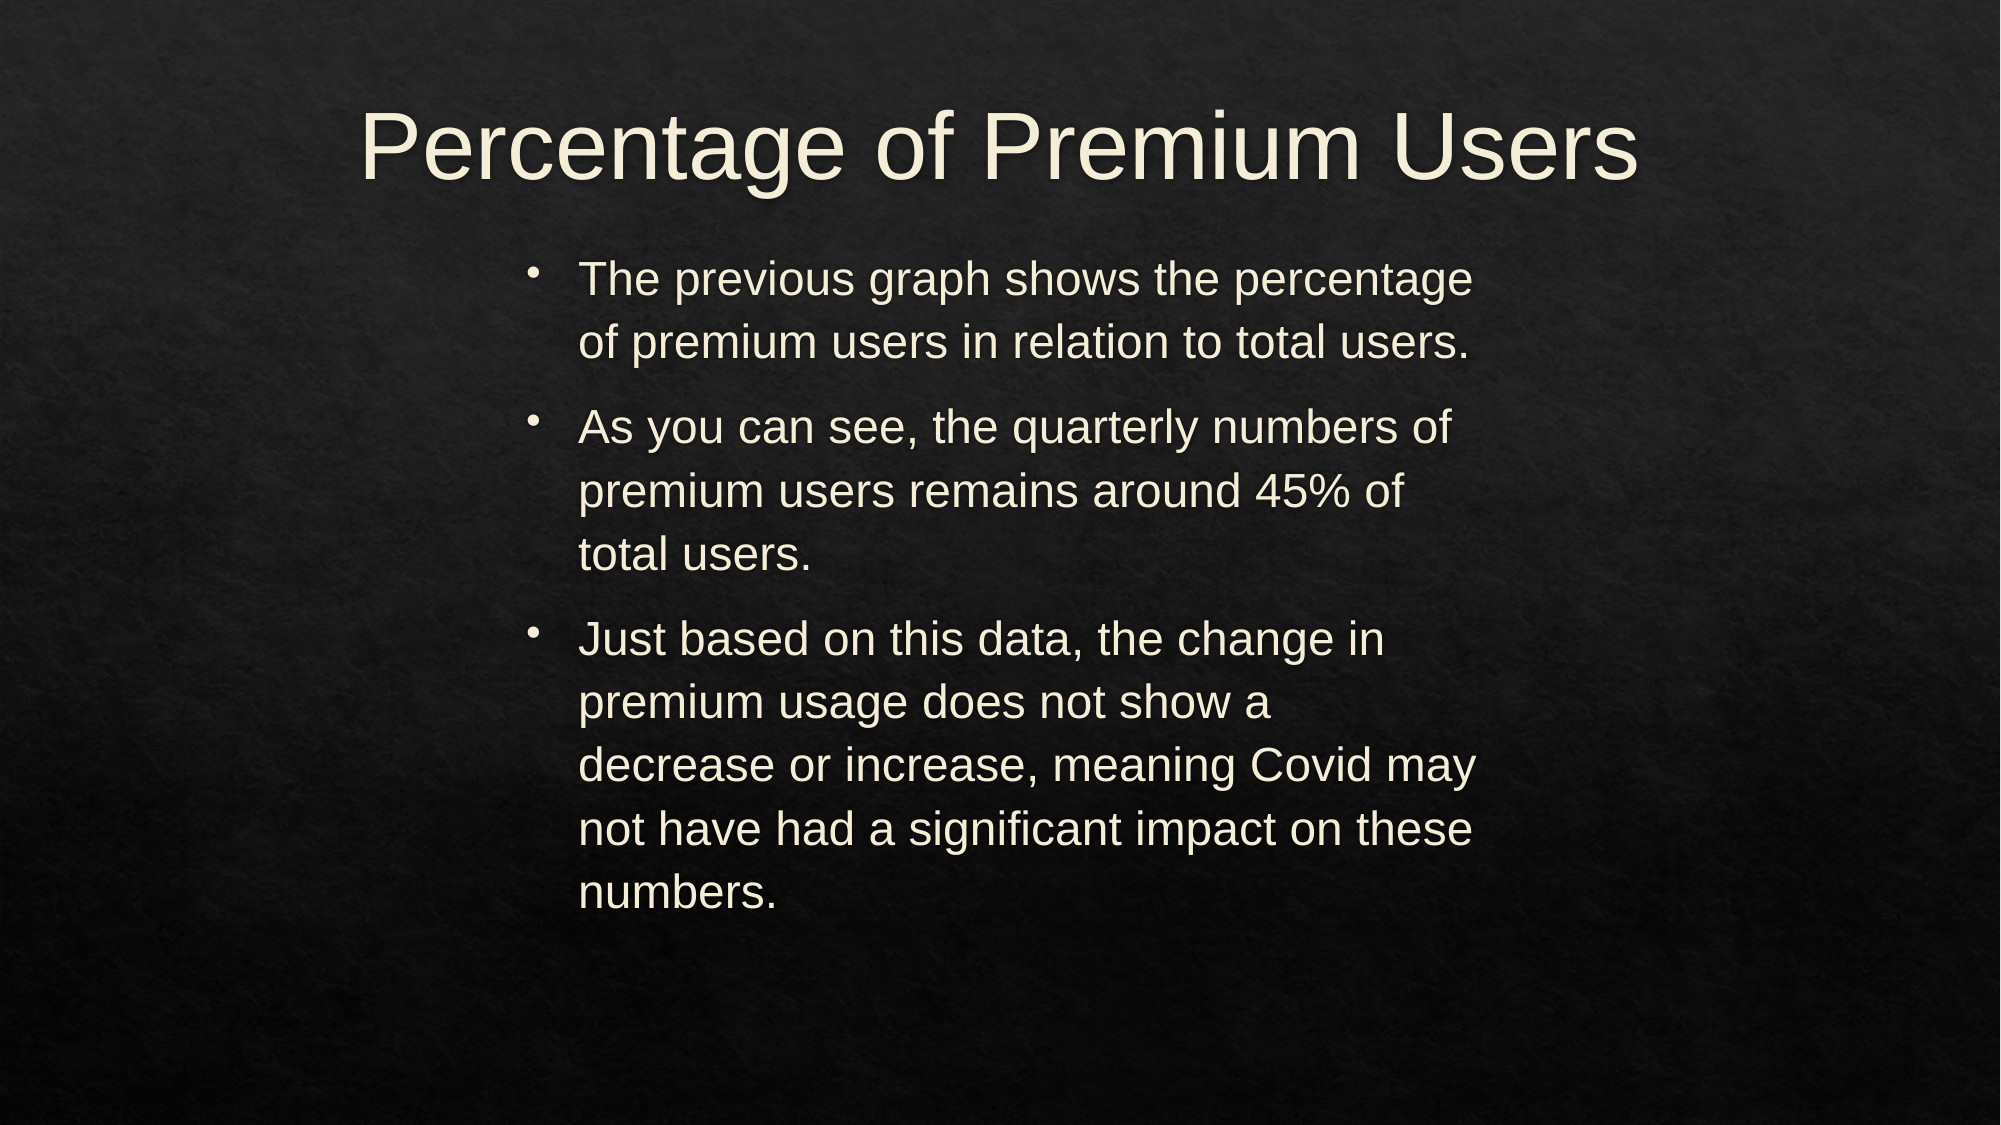

# Percentage of Premium Users
The previous graph shows the percentage of premium users in relation to total users.
As you can see, the quarterly numbers of premium users remains around 45% of total users.
Just based on this data, the change in premium usage does not show a decrease or increase, meaning Covid may not have had a significant impact on these numbers.